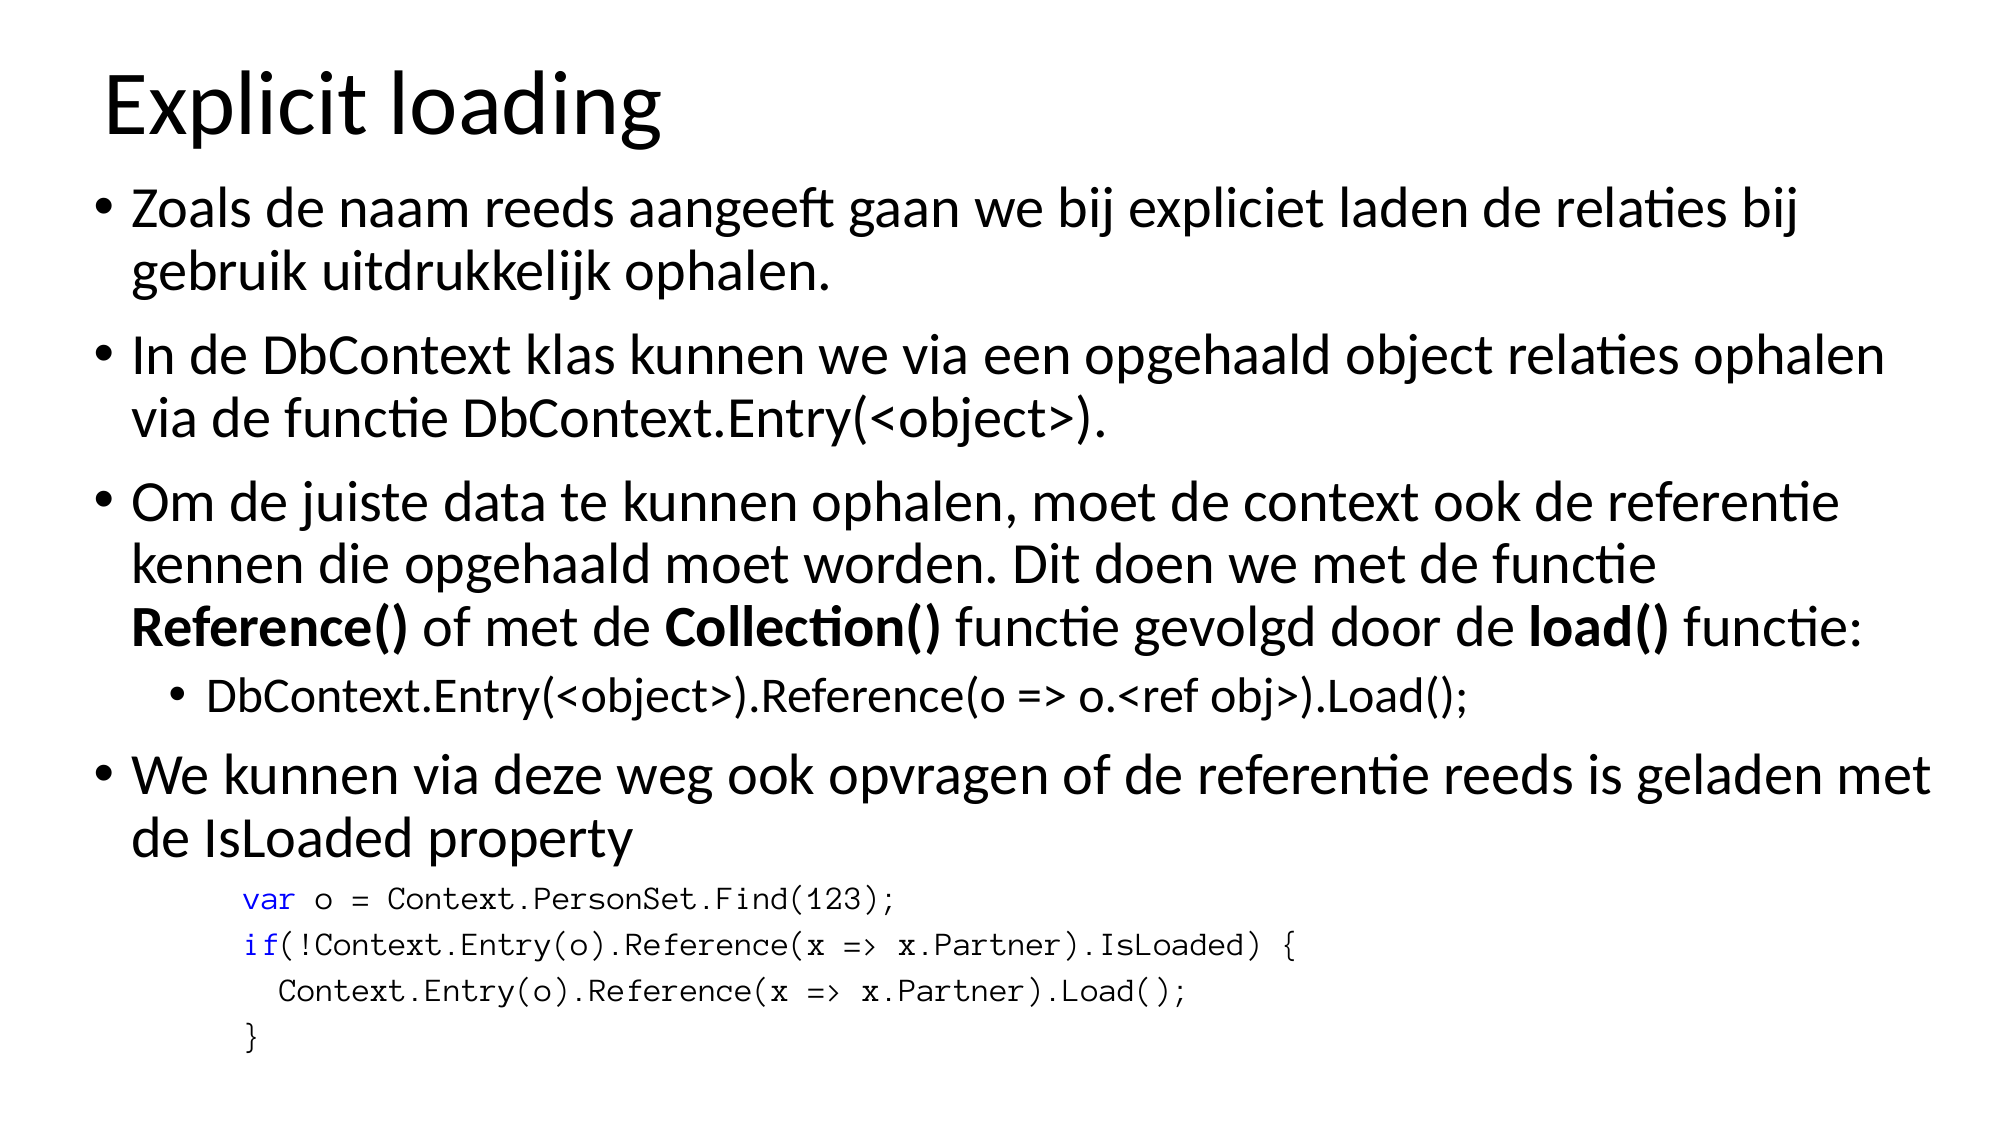

# Explicit loading
Zoals de naam reeds aangeeft gaan we bij expliciet laden de relaties bij gebruik uitdrukkelijk ophalen.
In de DbContext klas kunnen we via een opgehaald object relaties ophalen via de functie DbContext.Entry(<object>).
Om de juiste data te kunnen ophalen, moet de context ook de referentie kennen die opgehaald moet worden. Dit doen we met de functie Reference() of met de Collection() functie gevolgd door de load() functie:
DbContext.Entry(<object>).Reference(o => o.<ref obj>).Load();
We kunnen via deze weg ook opvragen of de referentie reeds is geladen met de IsLoaded property
var o = Context.PersonSet.Find(123);
if(!Context.Entry(o).Reference(x => x.Partner).IsLoaded) {
  Context.Entry(o).Reference(x => x.Partner).Load();
}